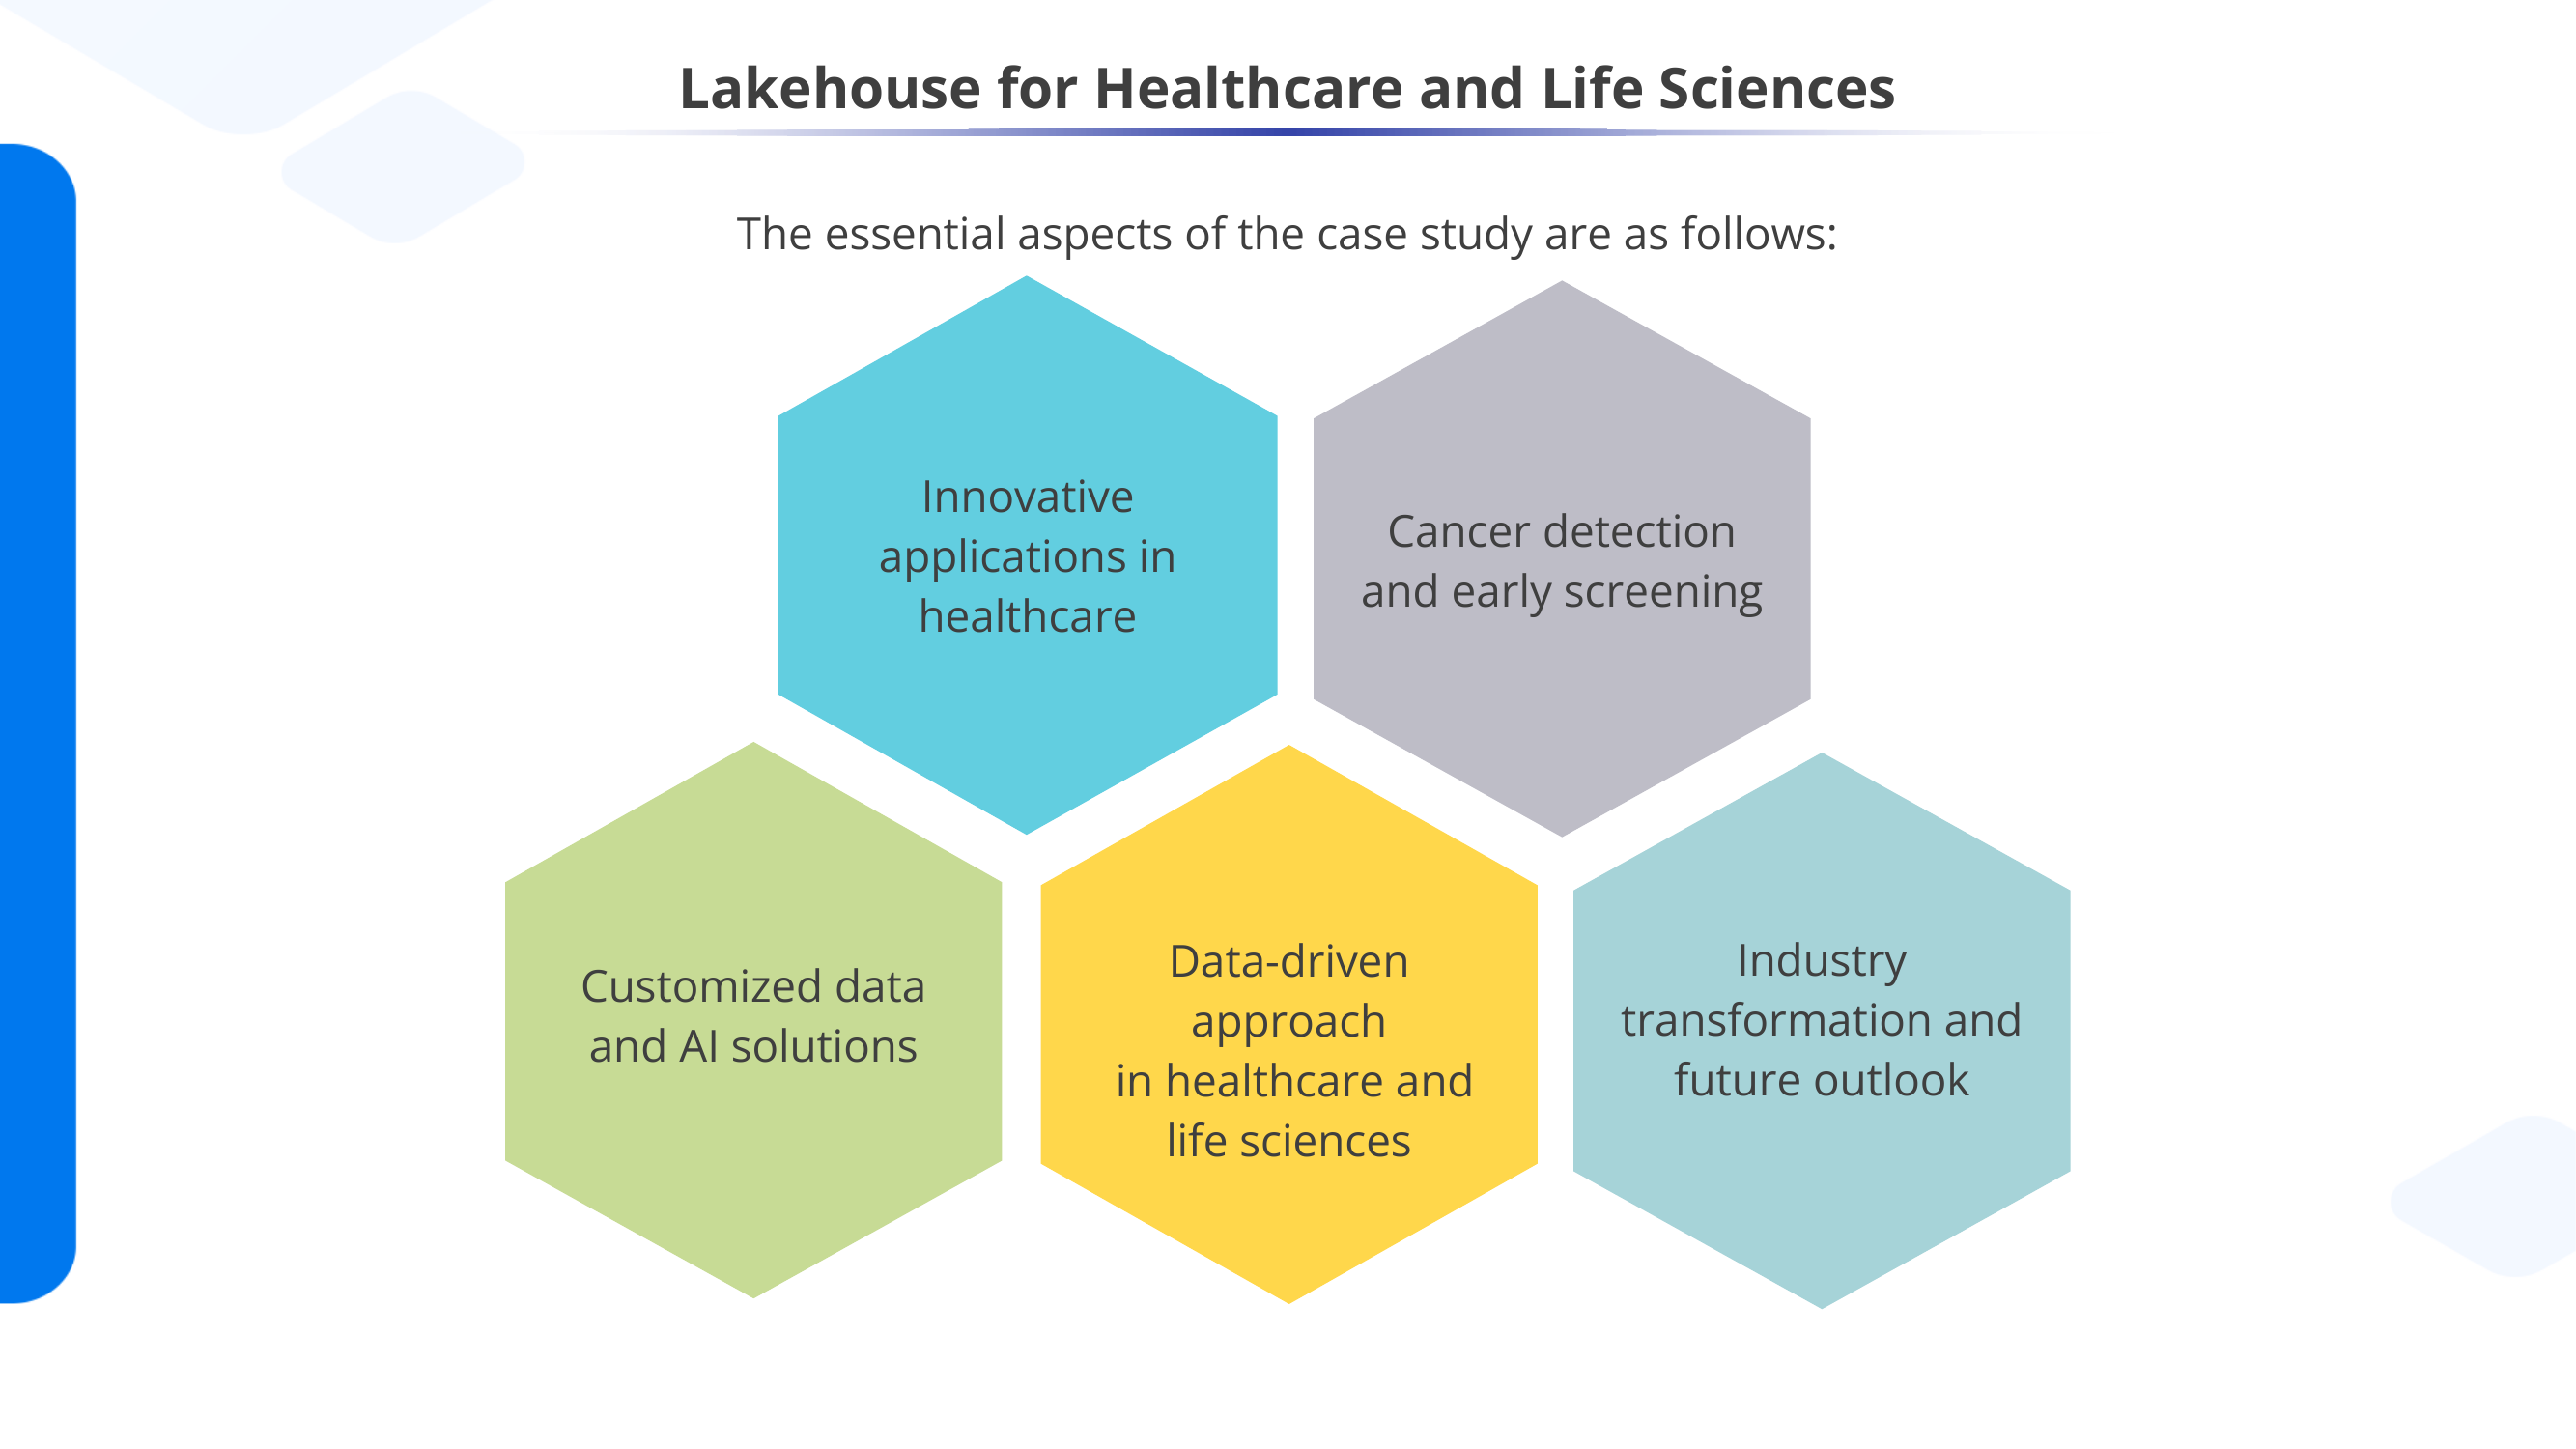

# Lakehouse for Healthcare and Life Sciences

The essential aspects of the case study are as follows:

Innovative applications in healthcare

Cancer detection and early screening

Industry transformation and future outlook

Customized data and AI solutions

Data-driven approach
 in healthcare and life sciences